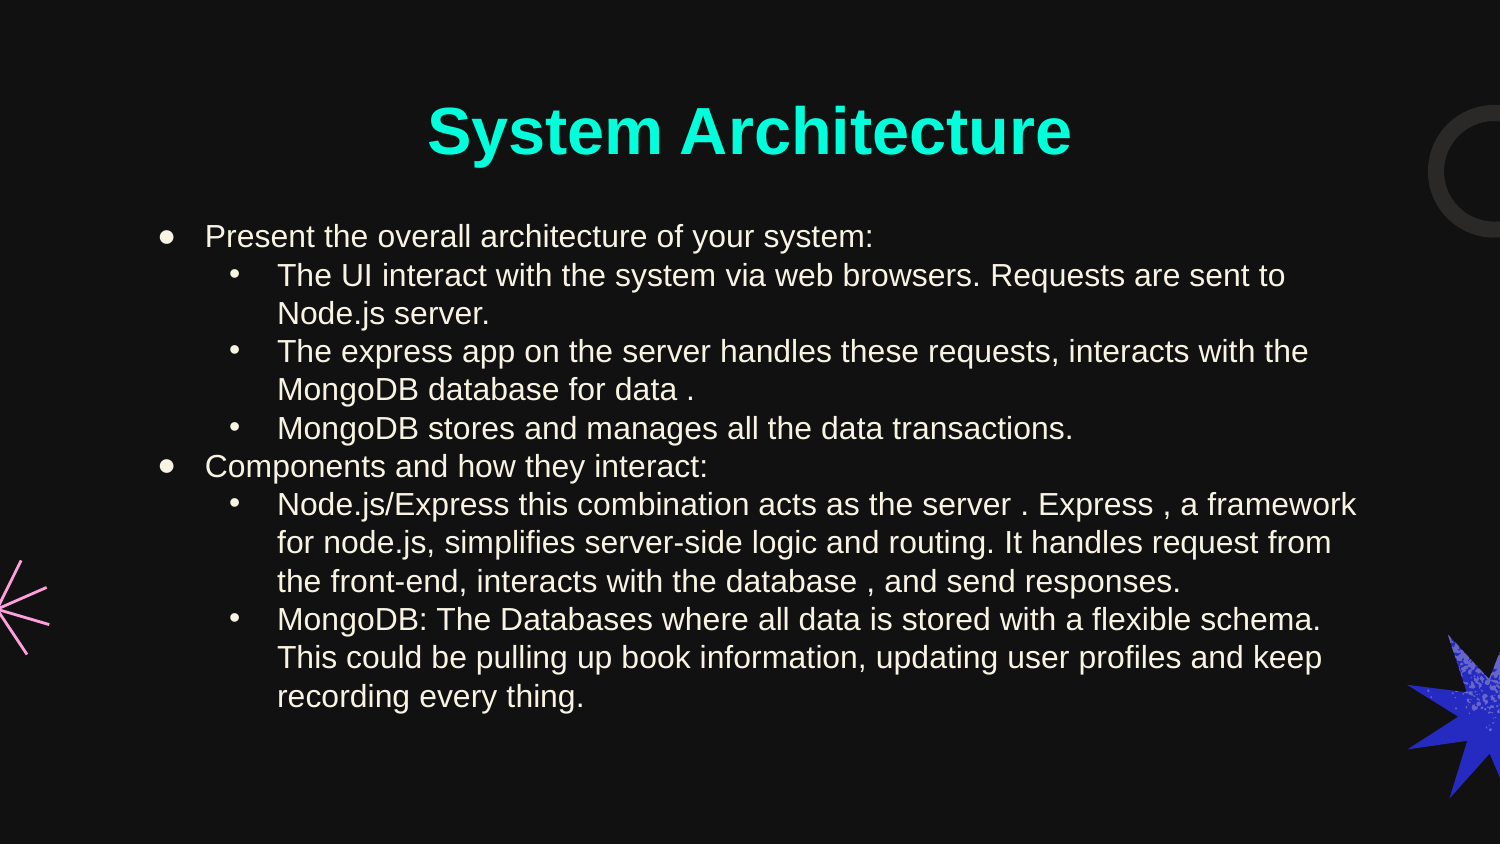

# System Architecture

Present the overall architecture of your system:
The UI interact with the system via web browsers. Requests are sent to Node.js server.
The express app on the server handles these requests, interacts with the MongoDB database for data .
MongoDB stores and manages all the data transactions.
Components and how they interact:
Node.js/Express this combination acts as the server . Express , a framework for node.js, simplifies server-side logic and routing. It handles request from the front-end, interacts with the database , and send responses.
MongoDB: The Databases where all data is stored with a flexible schema. This could be pulling up book information, updating user profiles and keep recording every thing.